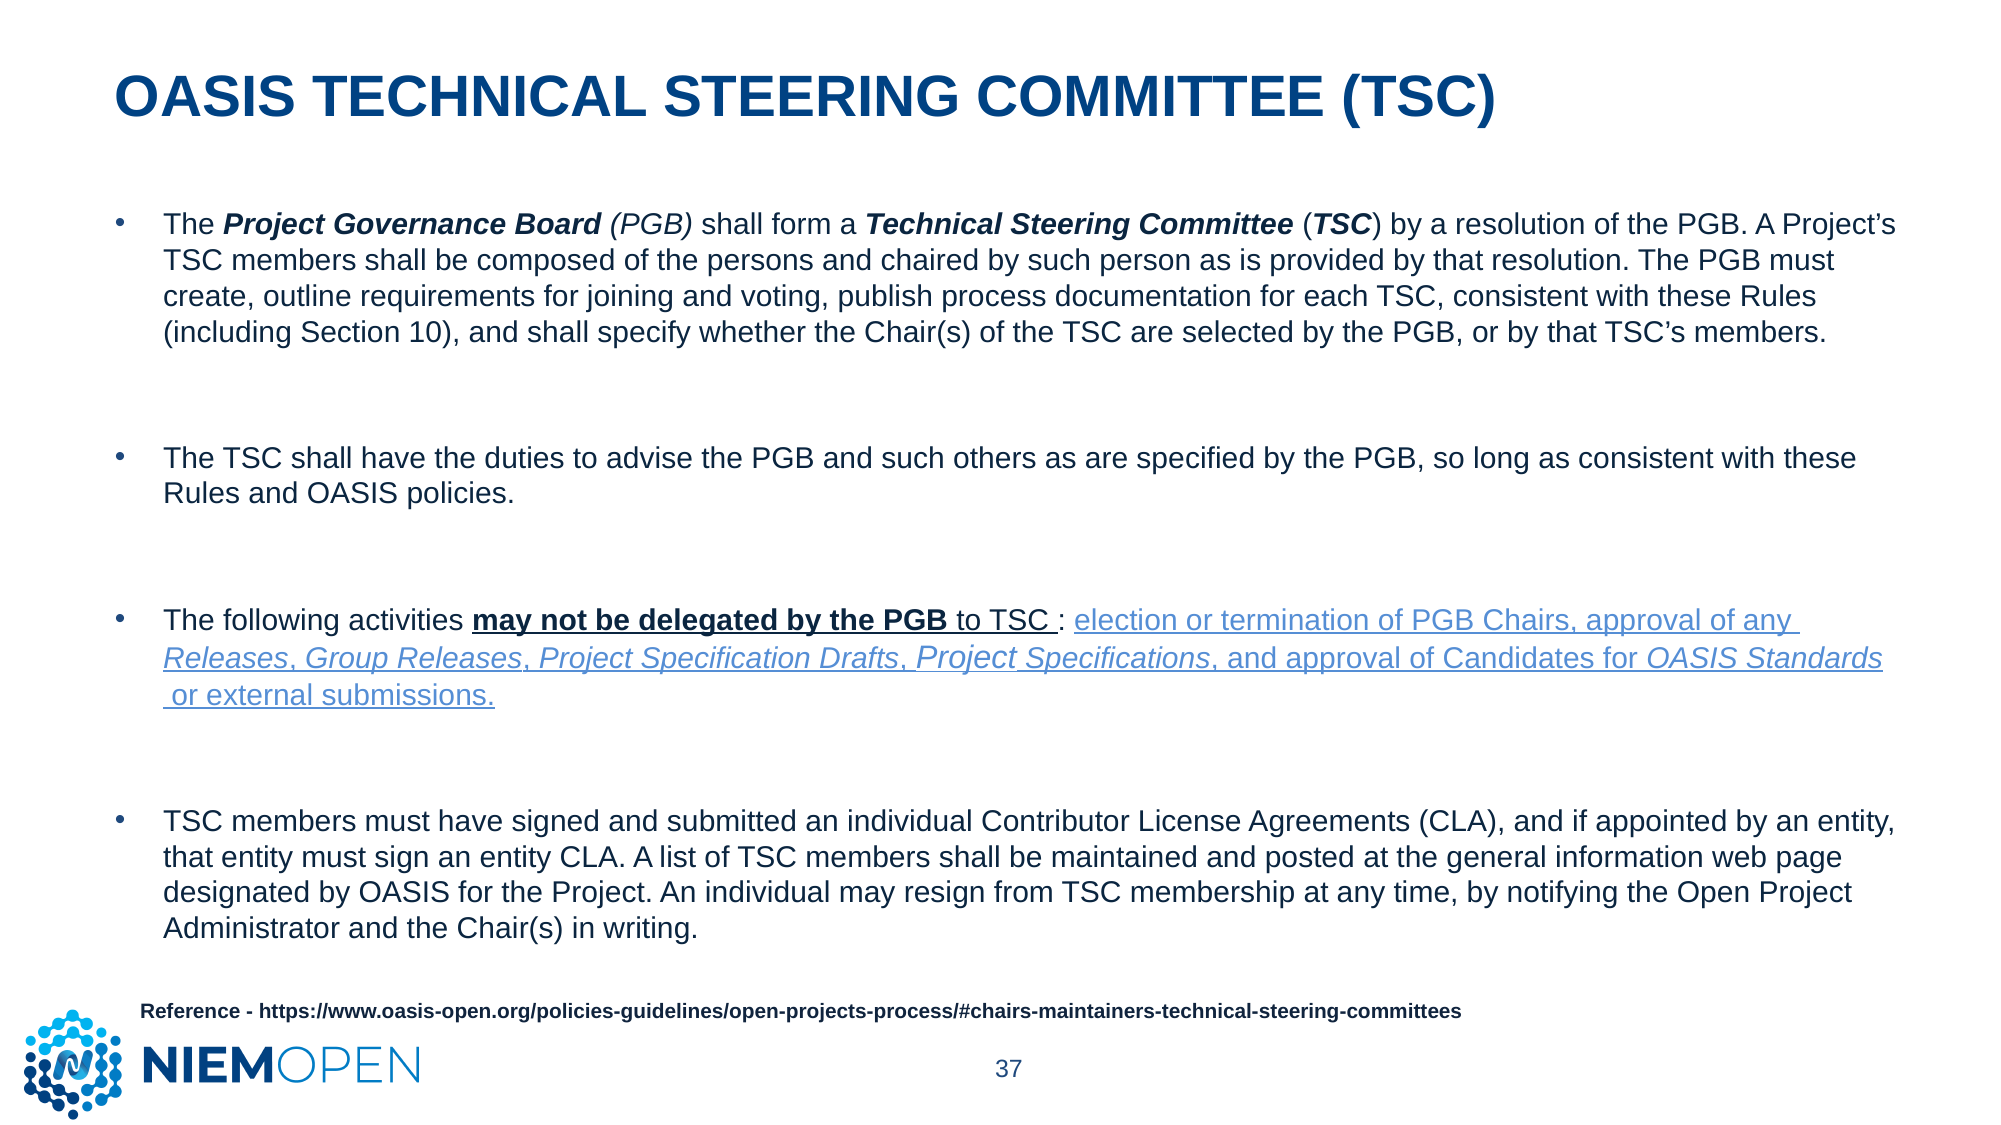

# OASIS Technical steering committee (TSC)
The Project Governance Board (PGB) shall form a Technical Steering Committee (TSC) by a resolution of the PGB. A Project’s TSC members shall be composed of the persons and chaired by such person as is provided by that resolution. The PGB must create, outline requirements for joining and voting, publish process documentation for each TSC, consistent with these Rules (including Section 10), and shall specify whether the Chair(s) of the TSC are selected by the PGB, or by that TSC’s members.

The TSC shall have the duties to advise the PGB and such others as are specified by the PGB, so long as consistent with these Rules and OASIS policies.

The following activities may not be delegated by the PGB to TSC : election or termination of PGB Chairs, approval of any Releases, Group Releases, Project Specification Drafts, Project Specifications, and approval of Candidates for OASIS Standards or external submissions.

TSC members must have signed and submitted an individual Contributor License Agreements (CLA), and if appointed by an entity, that entity must sign an entity CLA. A list of TSC members shall be maintained and posted at the general information web page designated by OASIS for the Project. An individual may resign from TSC membership at any time, by notifying the Open Project Administrator and the Chair(s) in writing.
Reference - https://www.oasis-open.org/policies-guidelines/open-projects-process/#chairs-maintainers-technical-steering-committees
37